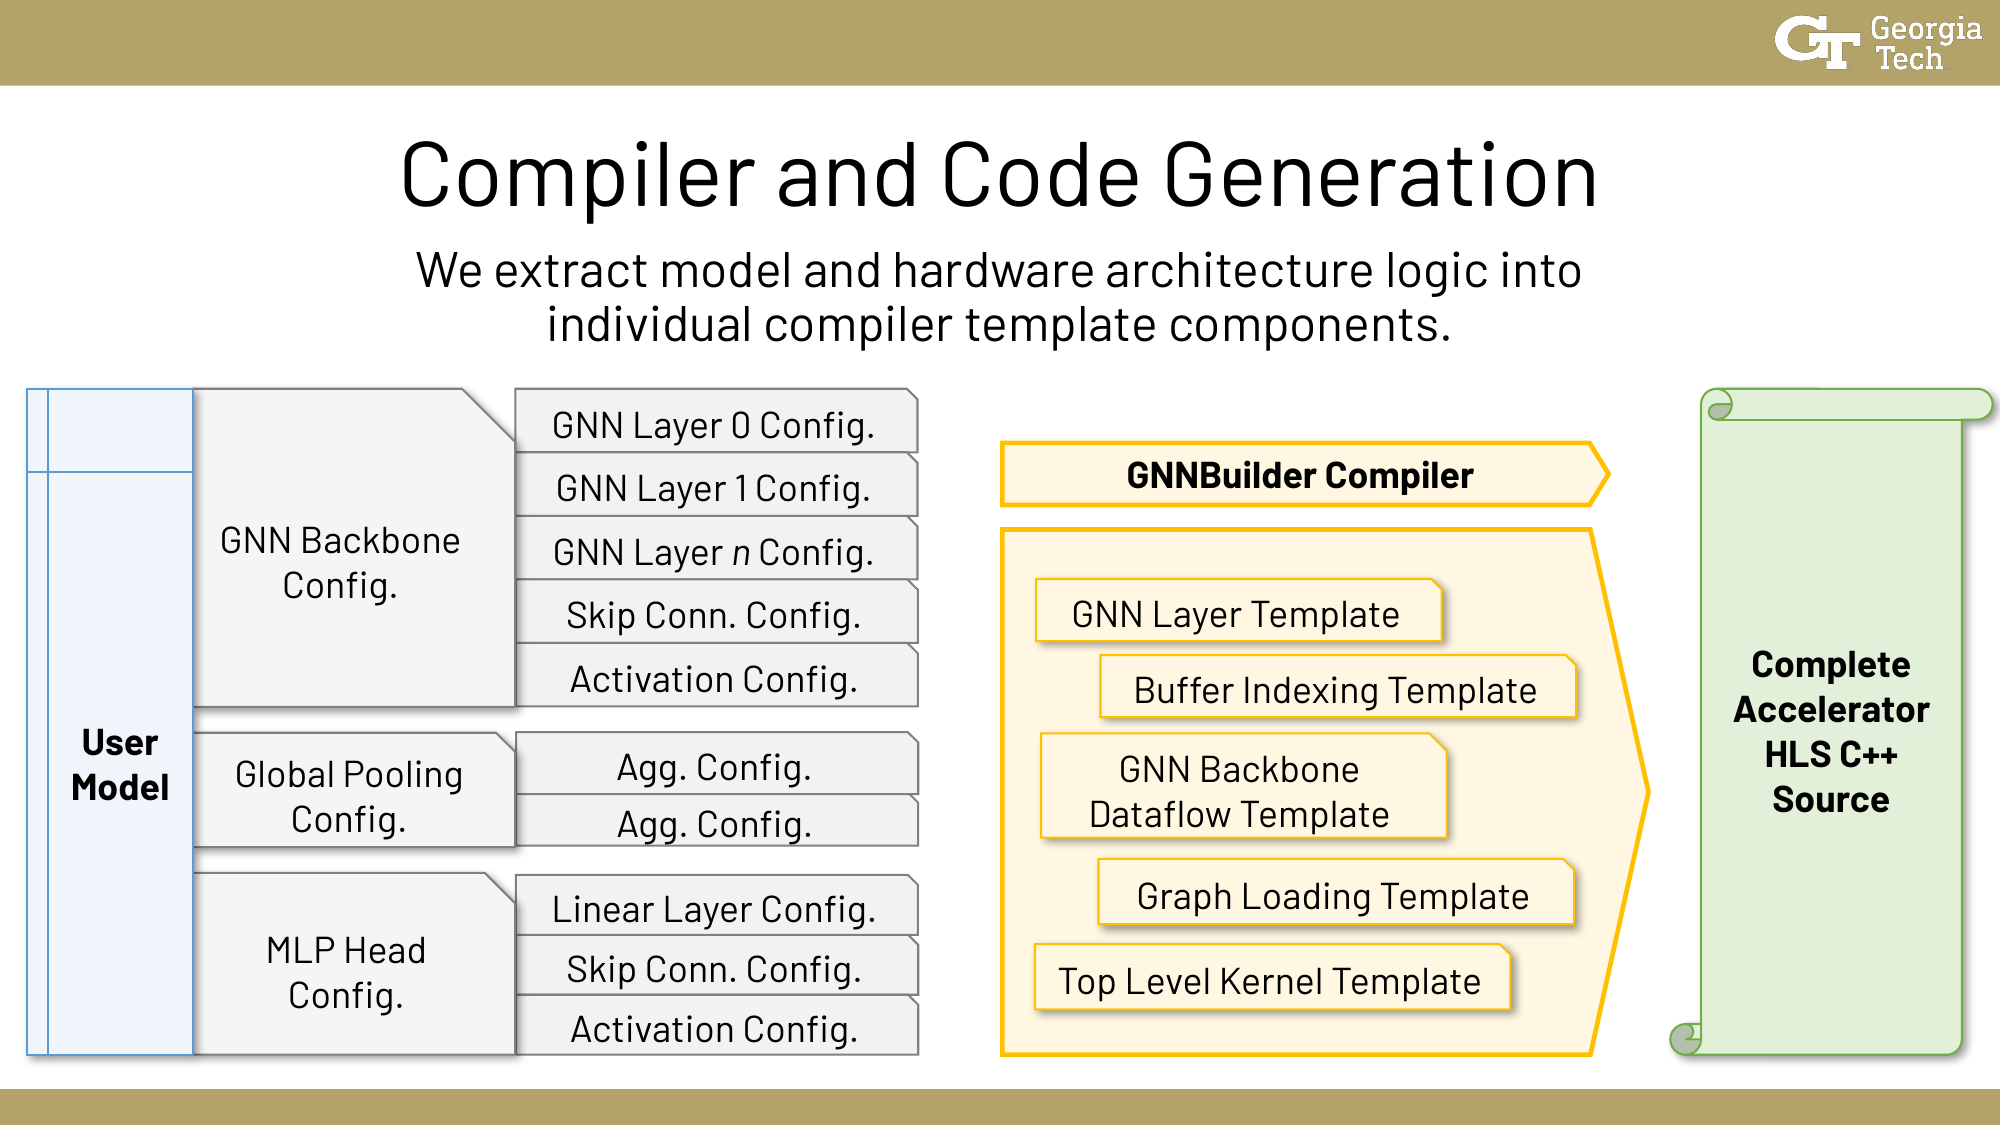

# Compiler and Code Generation
We extract model and hardware architecture logic into individual compiler template components.

GNN Backbone
Config.
GNN Layer 0 Config.
GNN Layer 1 Config.
GNN Layer n Config.
Skip Conn. Config.
Activation Config.
Complete Accelerator HLS C++ Source
User Model
GNNBuilder Compiler

GNN Layer Template
Buffer Indexing Template
Agg. Config.
Agg. Config.
Global Pooling Config.
GNN Backbone
Dataflow Template
Graph Loading Template
MLP Head
Config.
Linear Layer Config.
Skip Conn. Config.
Activation Config.
Top Level Kernel Template